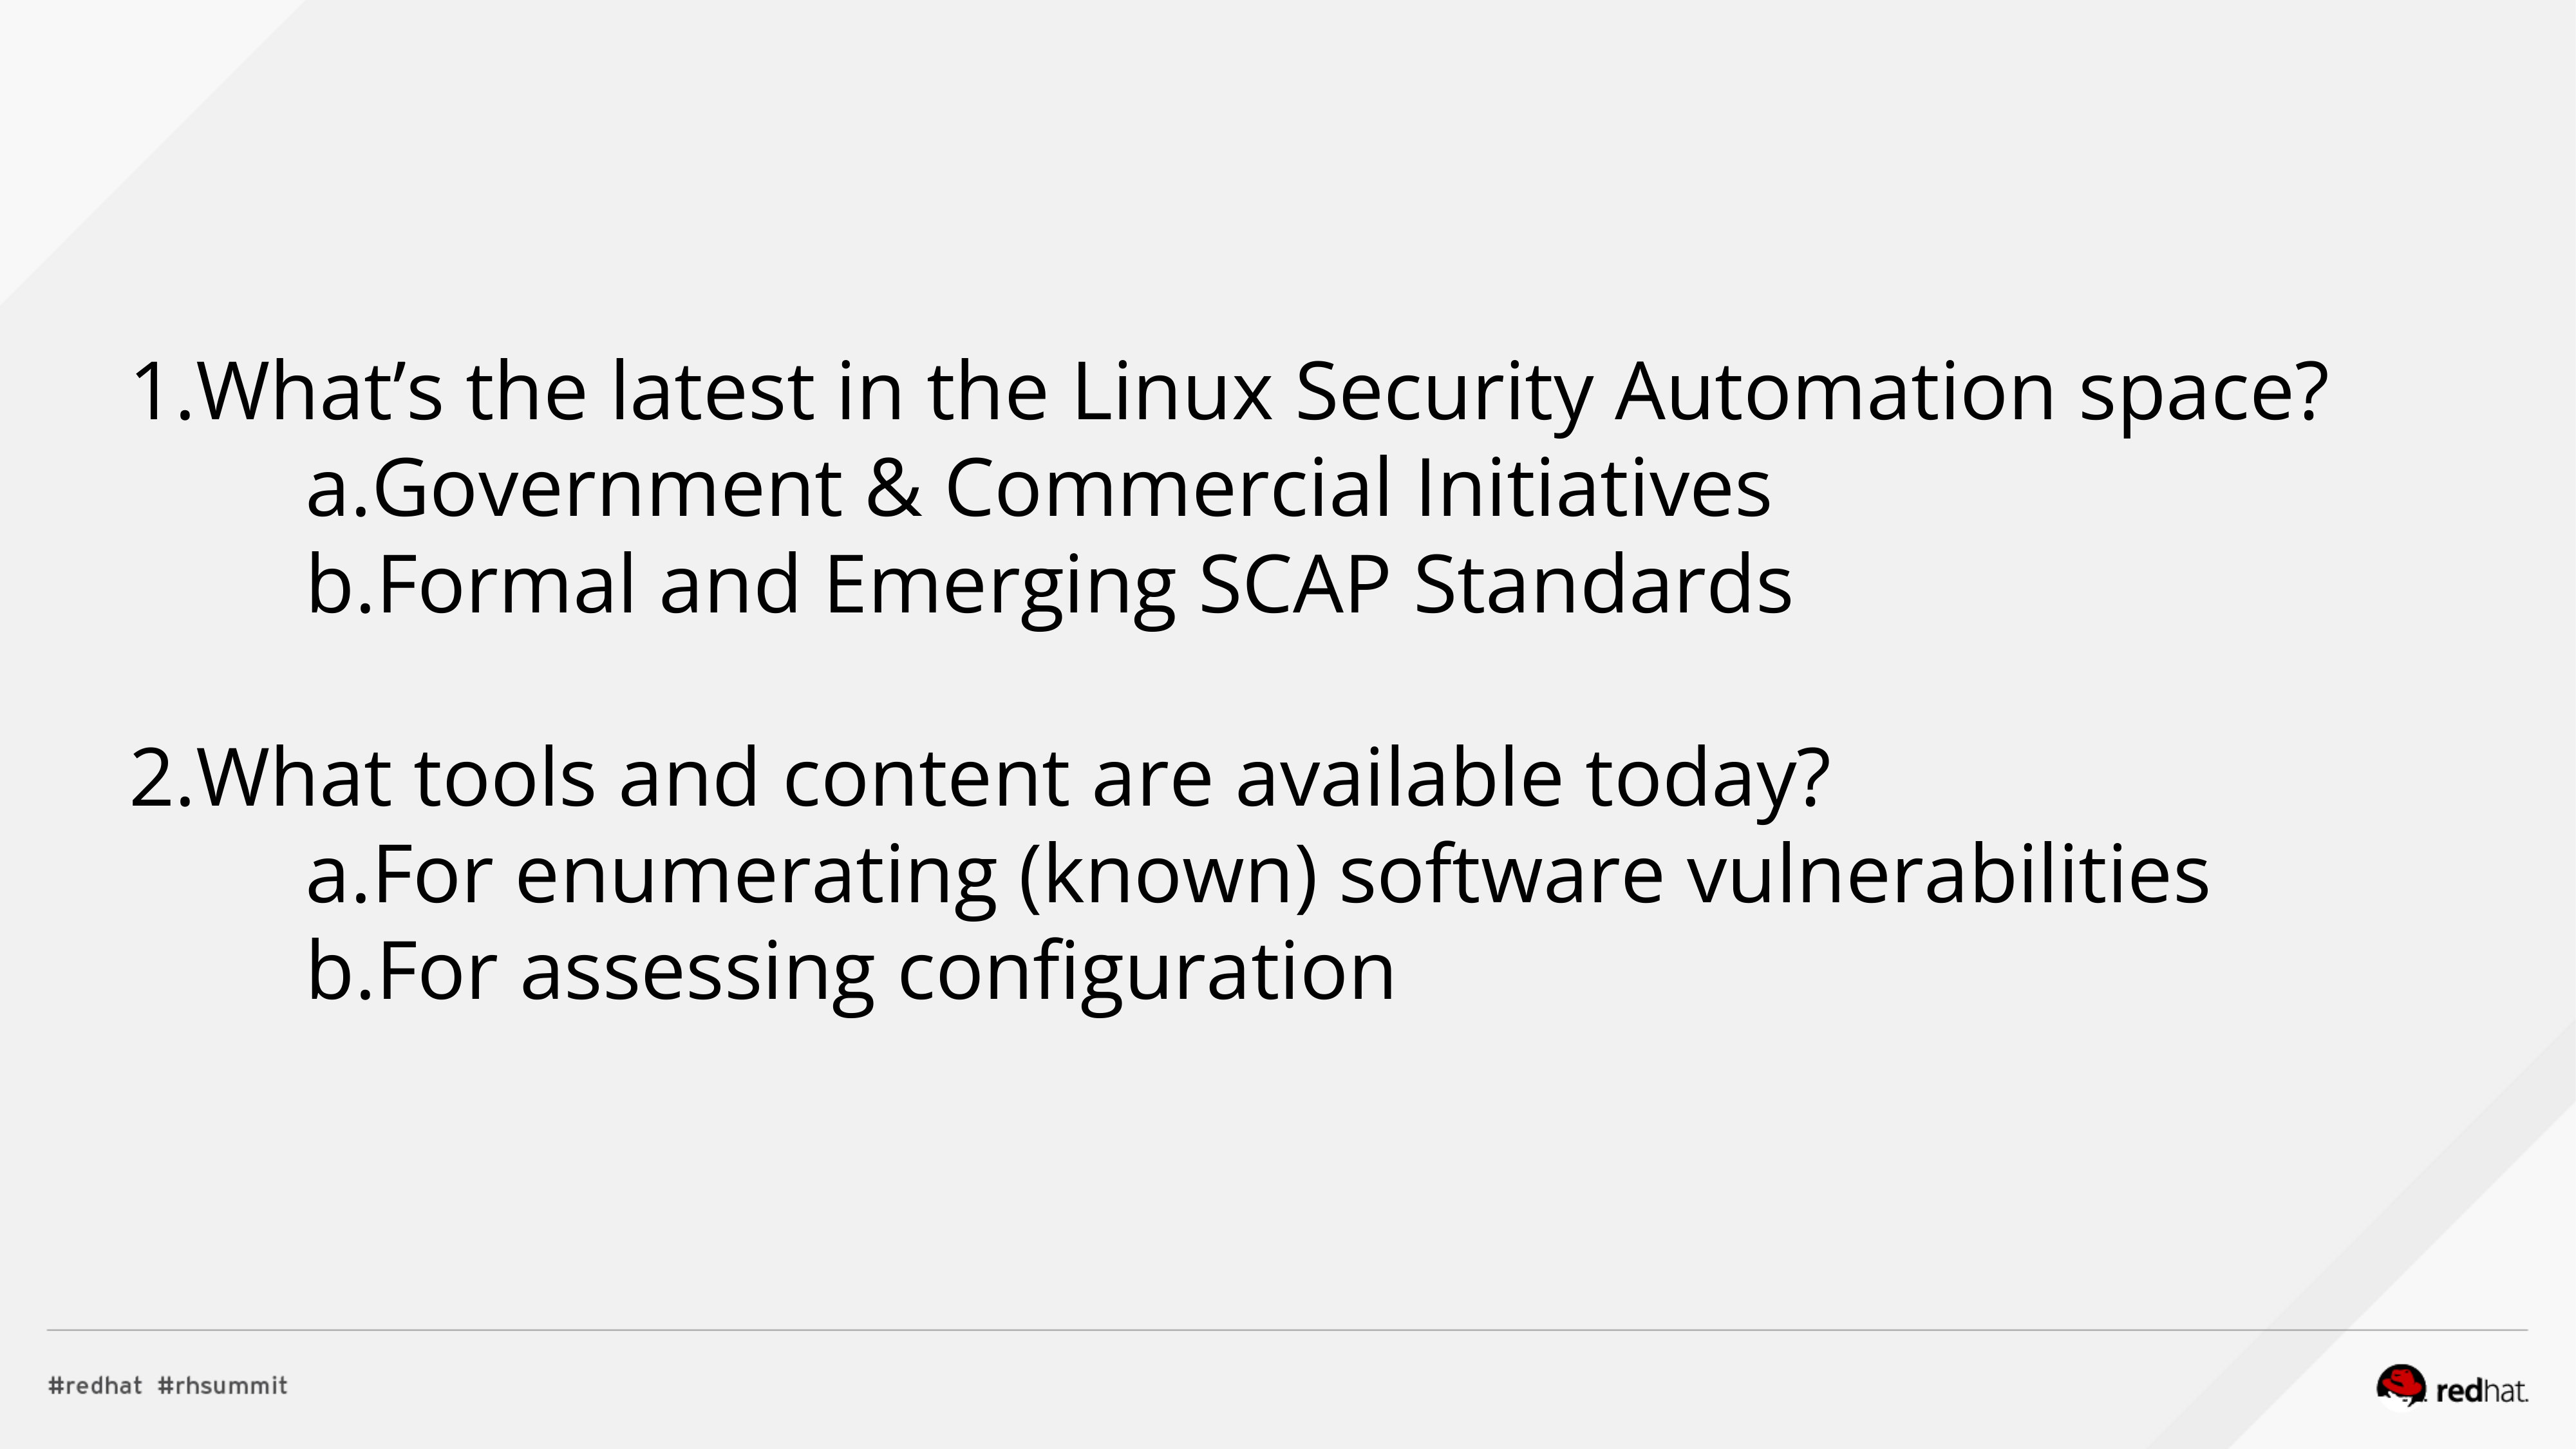

What’s the latest in the Linux Security Automation space?
Government & Commercial Initiatives
Formal and Emerging SCAP Standards
What tools and content are available today?
For enumerating (known) software vulnerabilities
For assessing configuration